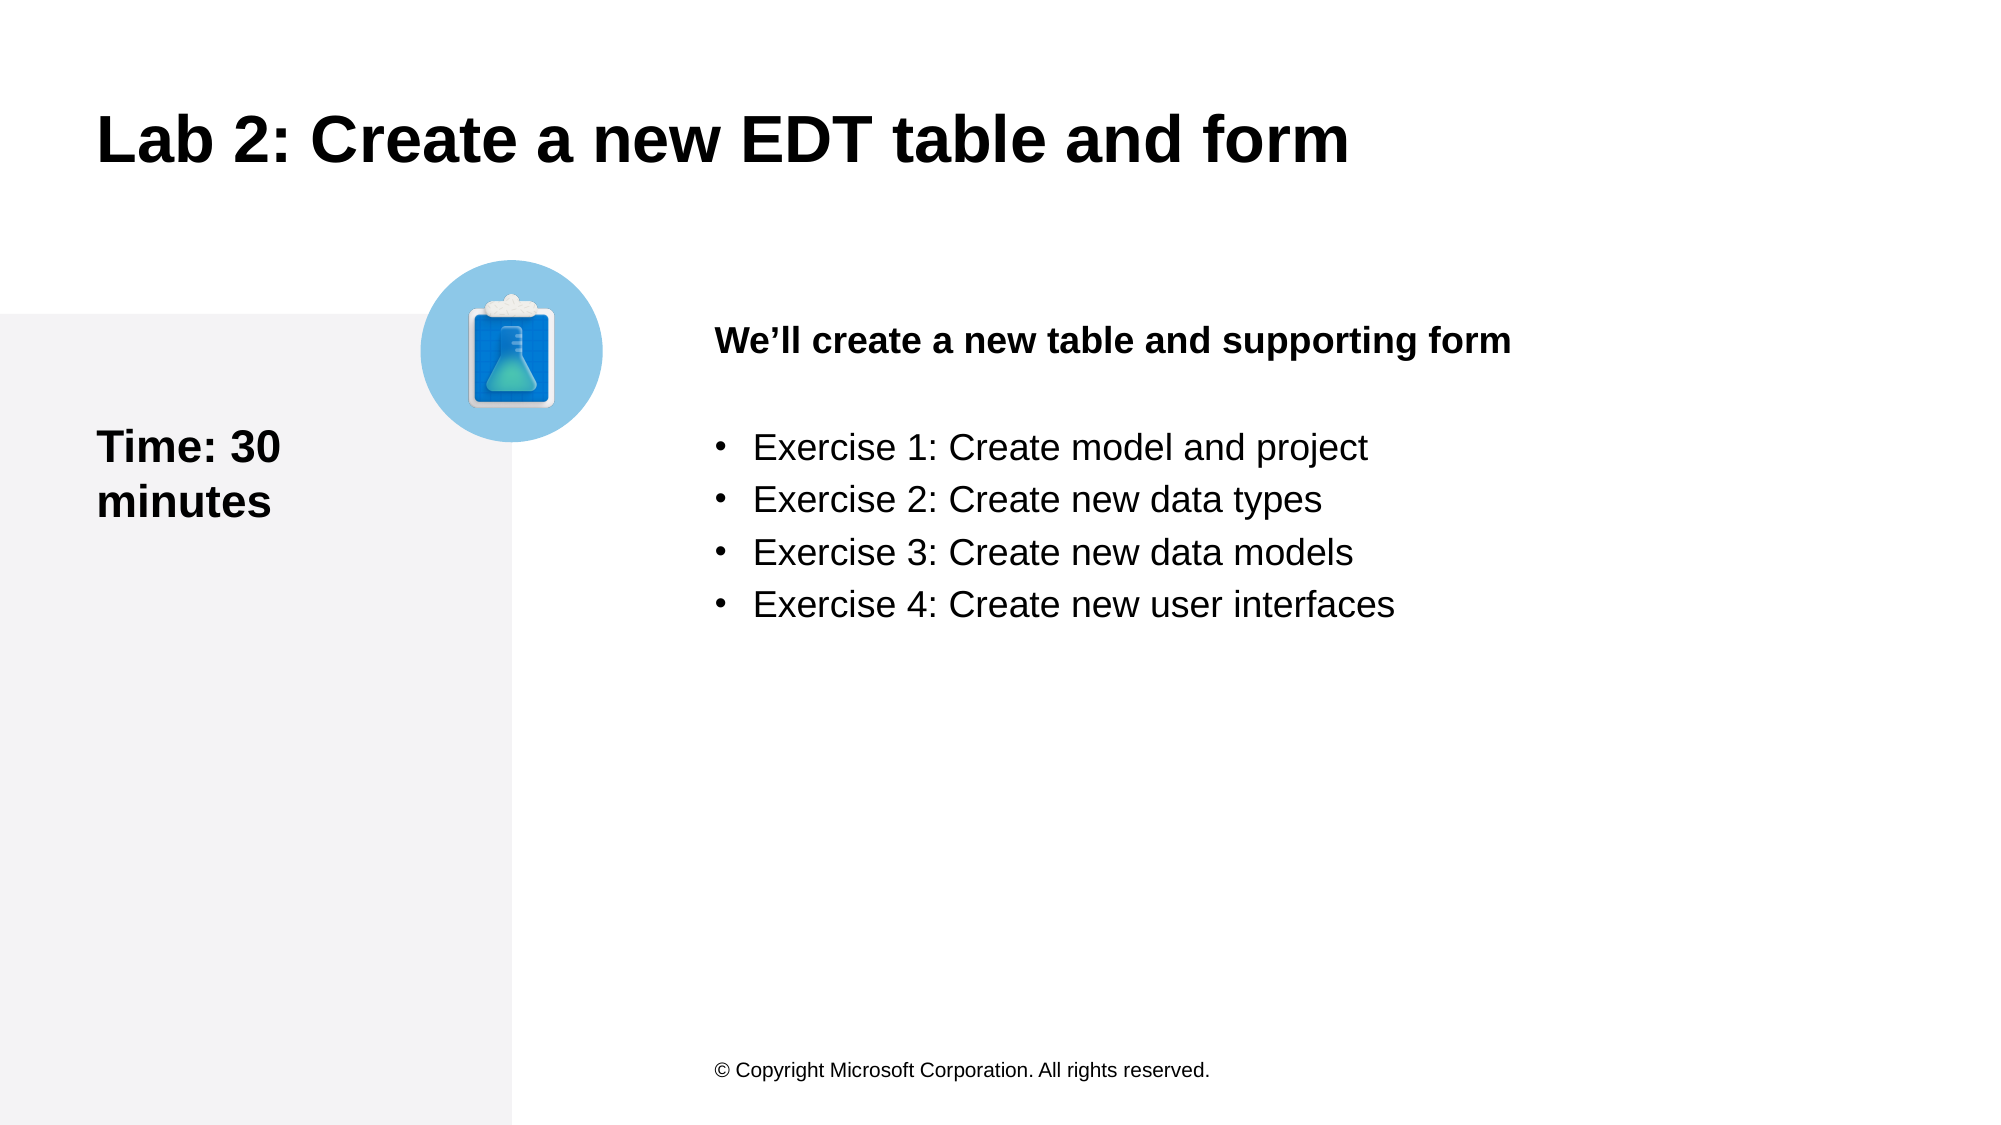

# Lab 2: Create a new EDT table and form
We’ll create a new table and supporting form
Time: 30 minutes
Exercise 1: Create model and project
Exercise 2: Create new data types
Exercise 3: Create new data models
Exercise 4: Create new user interfaces